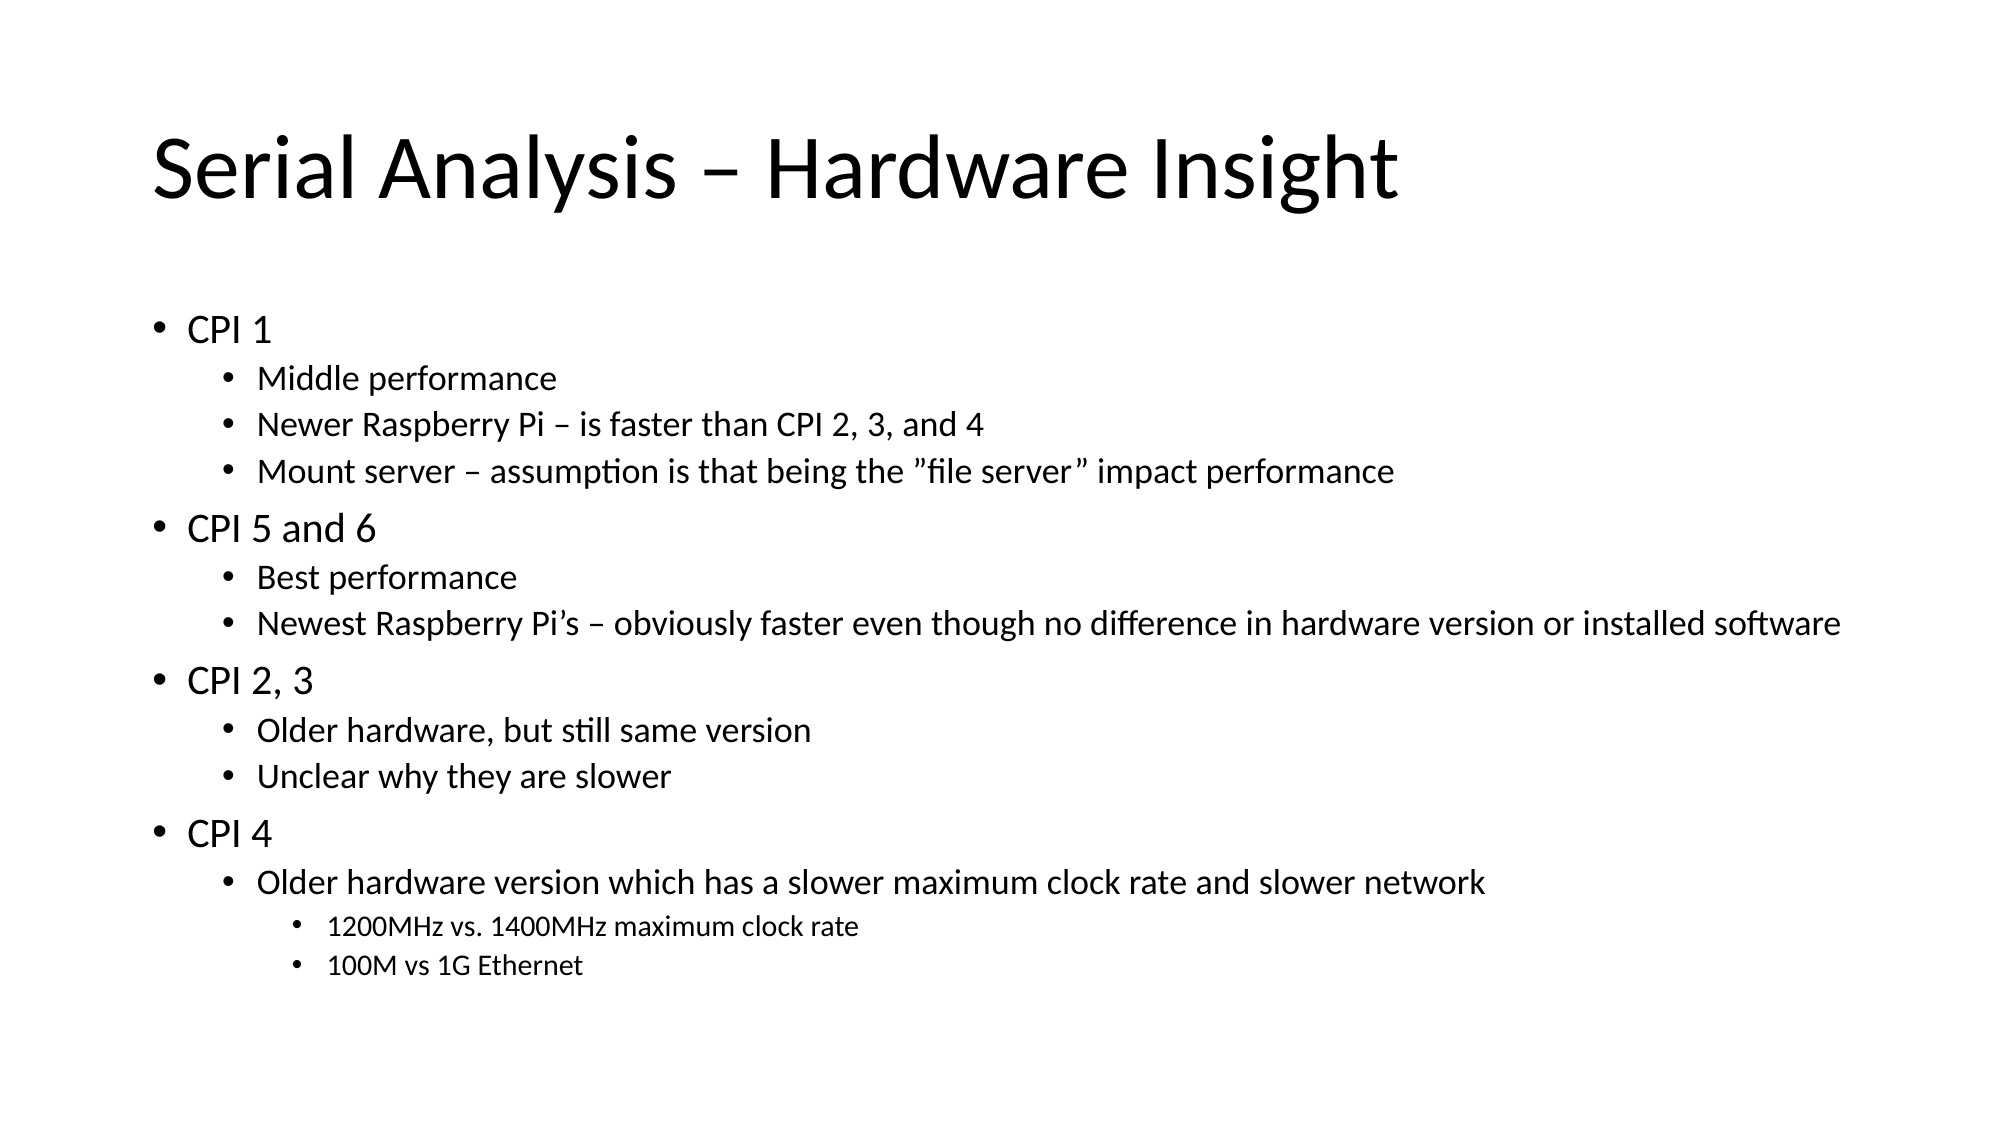

# Serial Analysis – Hardware Insight
CPI 1
Middle performance
Newer Raspberry Pi – is faster than CPI 2, 3, and 4
Mount server – assumption is that being the ”file server” impact performance
CPI 5 and 6
Best performance
Newest Raspberry Pi’s – obviously faster even though no difference in hardware version or installed software
CPI 2, 3
Older hardware, but still same version
Unclear why they are slower
CPI 4
Older hardware version which has a slower maximum clock rate and slower network
1200MHz vs. 1400MHz maximum clock rate
100M vs 1G Ethernet